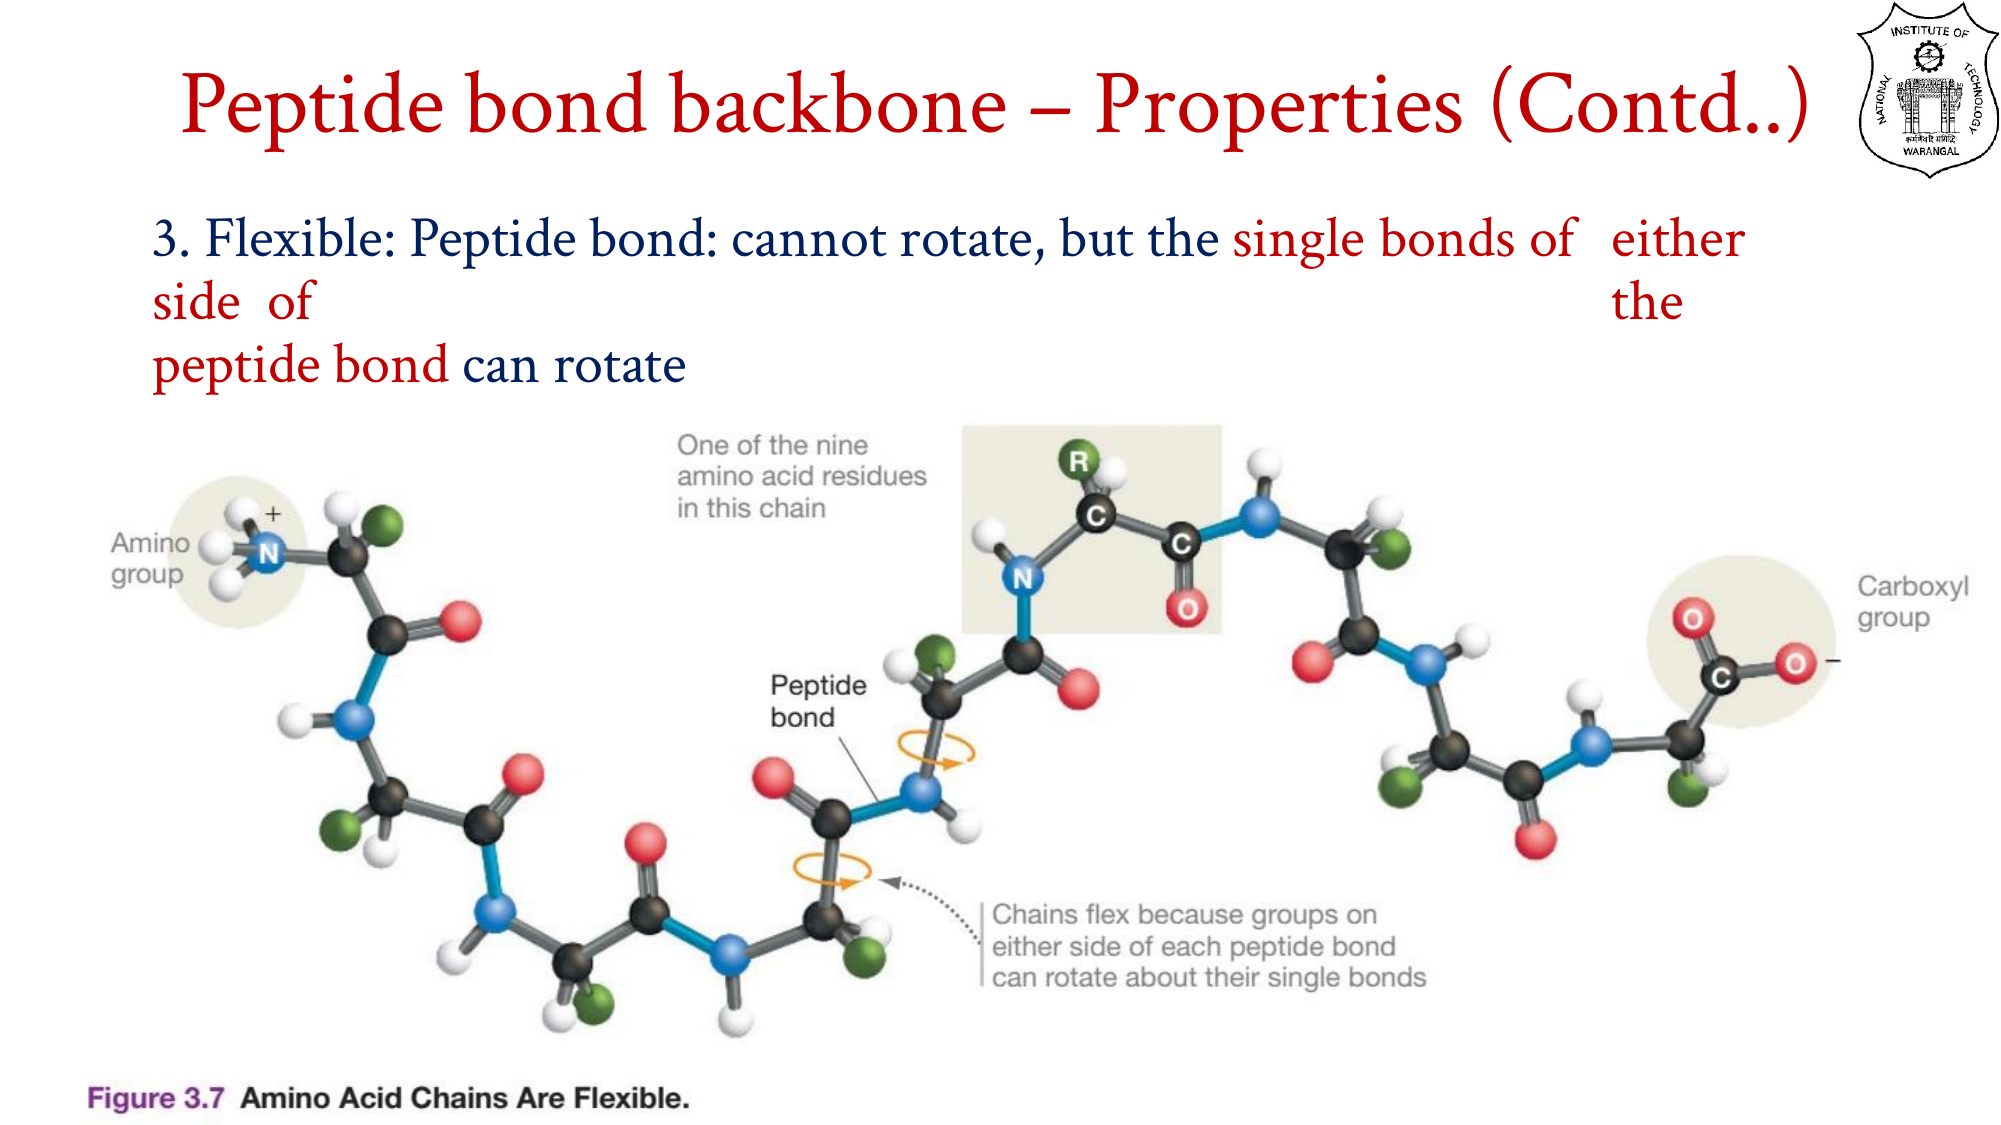

# Peptide bond backbone – Properties (Contd..)
3. Flexible: Peptide bond: cannot rotate, but the single bonds of	either side  of	the peptide bond can rotate